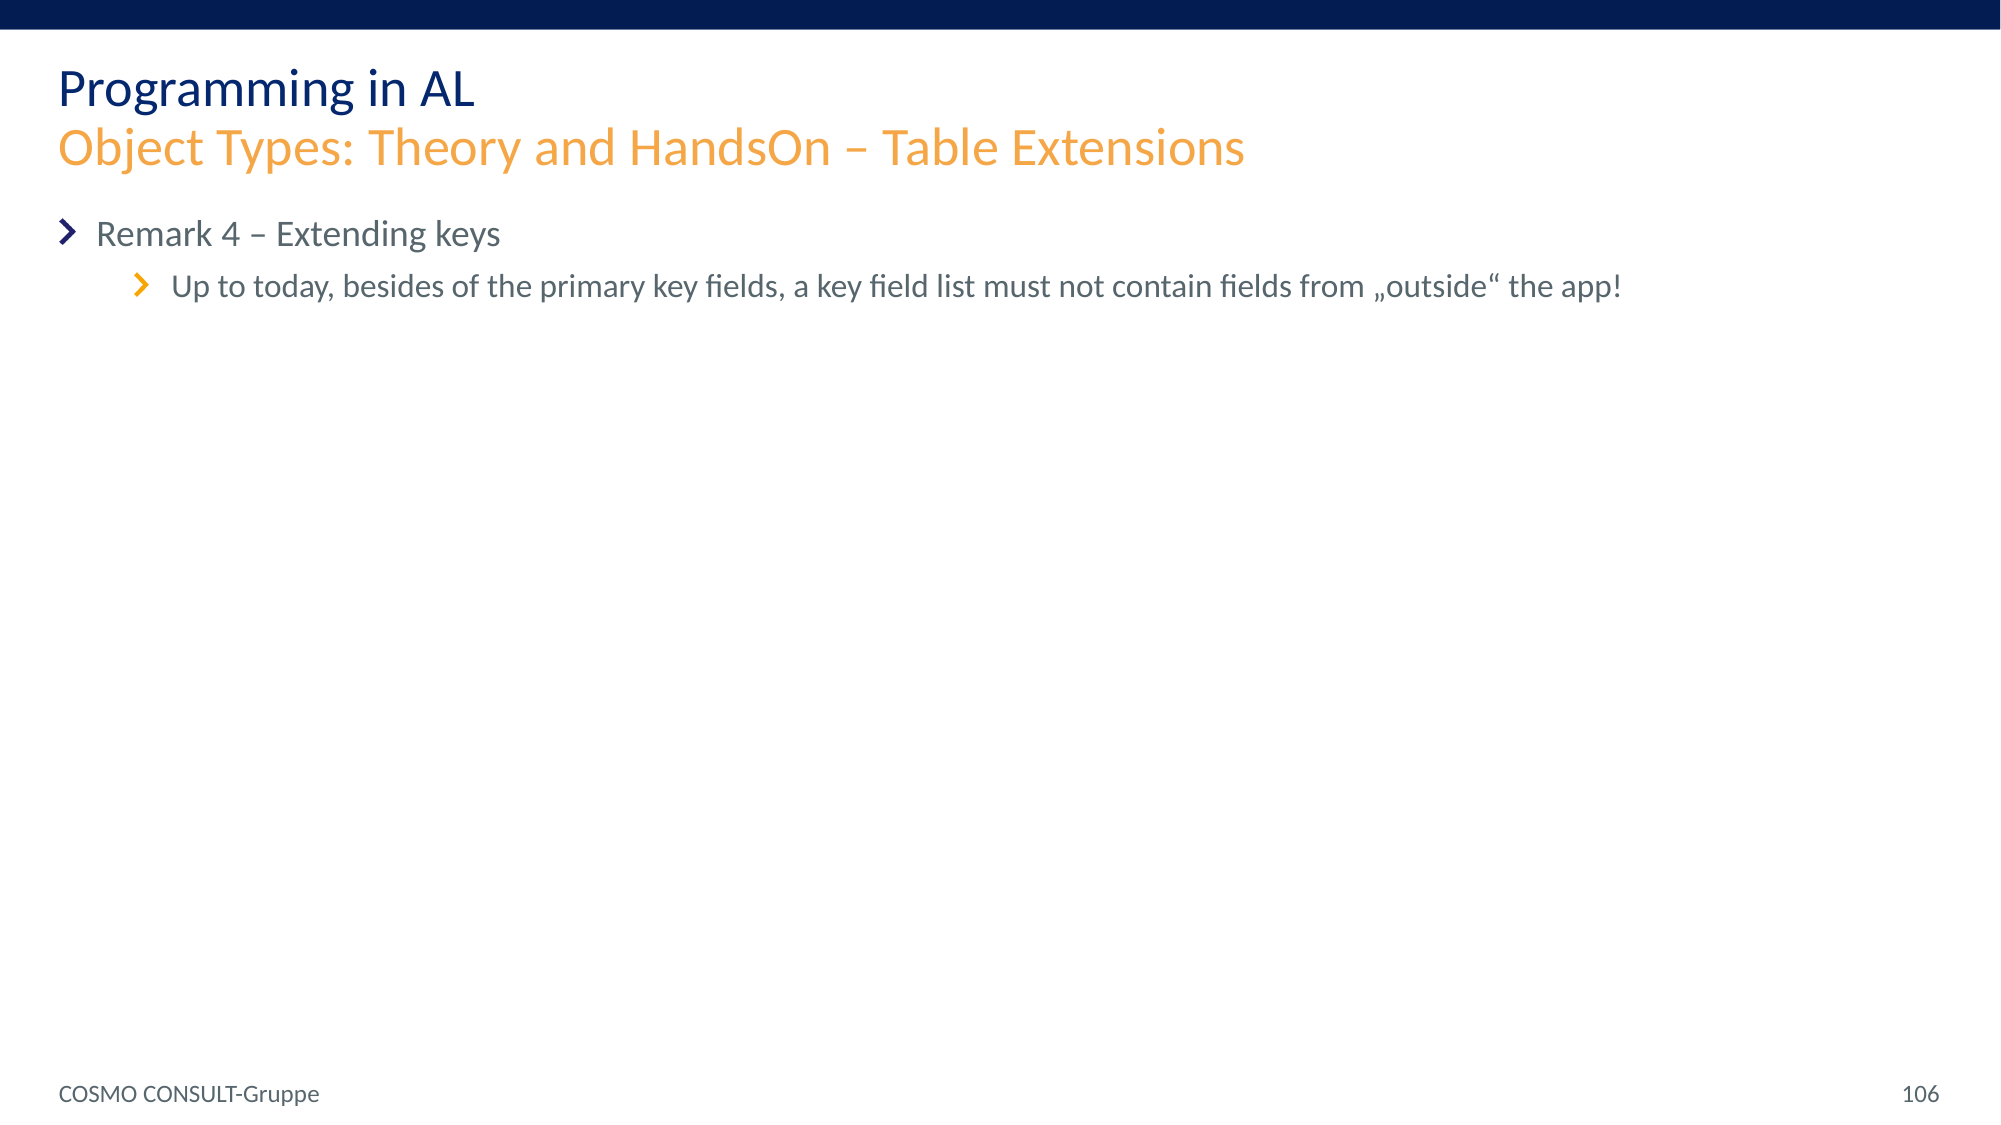

# Programming in AL Object Types: Theory and HandsOn – Table Extensions
Remark 4 – Extending keys
Up to today, besides of the primary key fields, a key field list must not contain fields from „outside“ the app!
COSMO CONSULT-Gruppe
 106